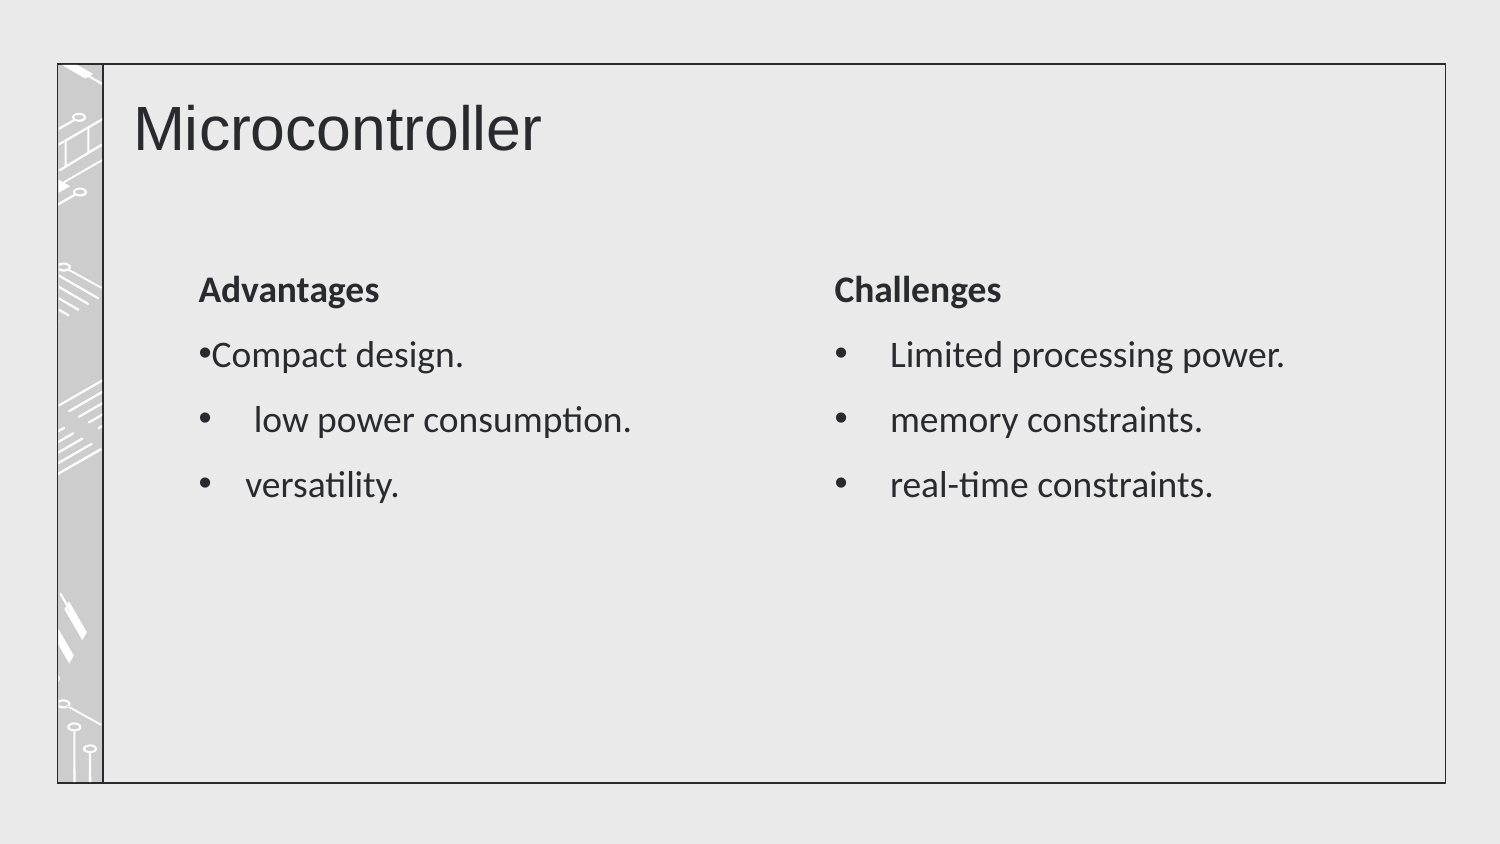

# Microcontroller
Advantages
Compact design.
 low power consumption.
versatility.

Challenges
 Limited processing power.
 memory constraints.
 real-time constraints.